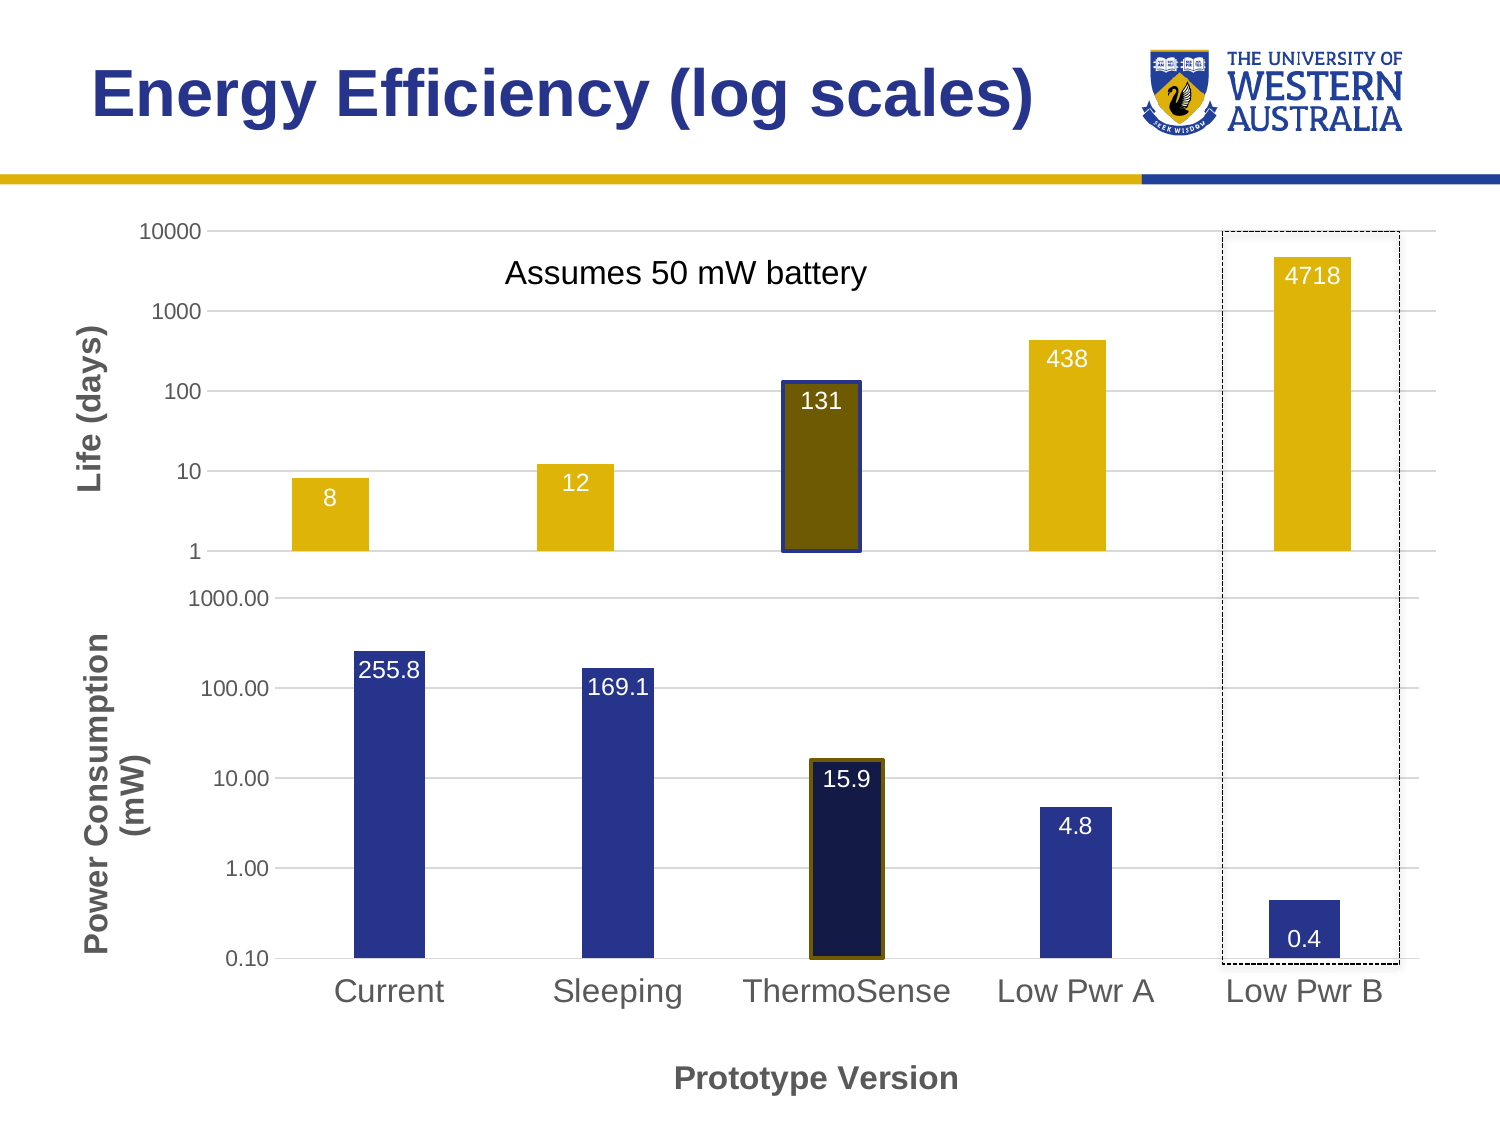

Energy Efficiency (log scales)

### Chart

| Category | days |
|---|---|
| Current | 8.14311027725662 |
| Sleeping | 12.32368260818813 |
| ThermoSense | 130.9778280732638 |
| Low Pwr A | 438.0772543981205 |
| Low Pwr B | 4718.158000920229 |
Assumes 50 mW battery

### Chart

| Category | mW |
|---|---|
| Current | 255.84 |
| Sleeping | 169.0512 |
| ThermoSense | 15.906 |
| Low Pwr A | 4.75563 |
| Low Pwr B | 0.4415565 |